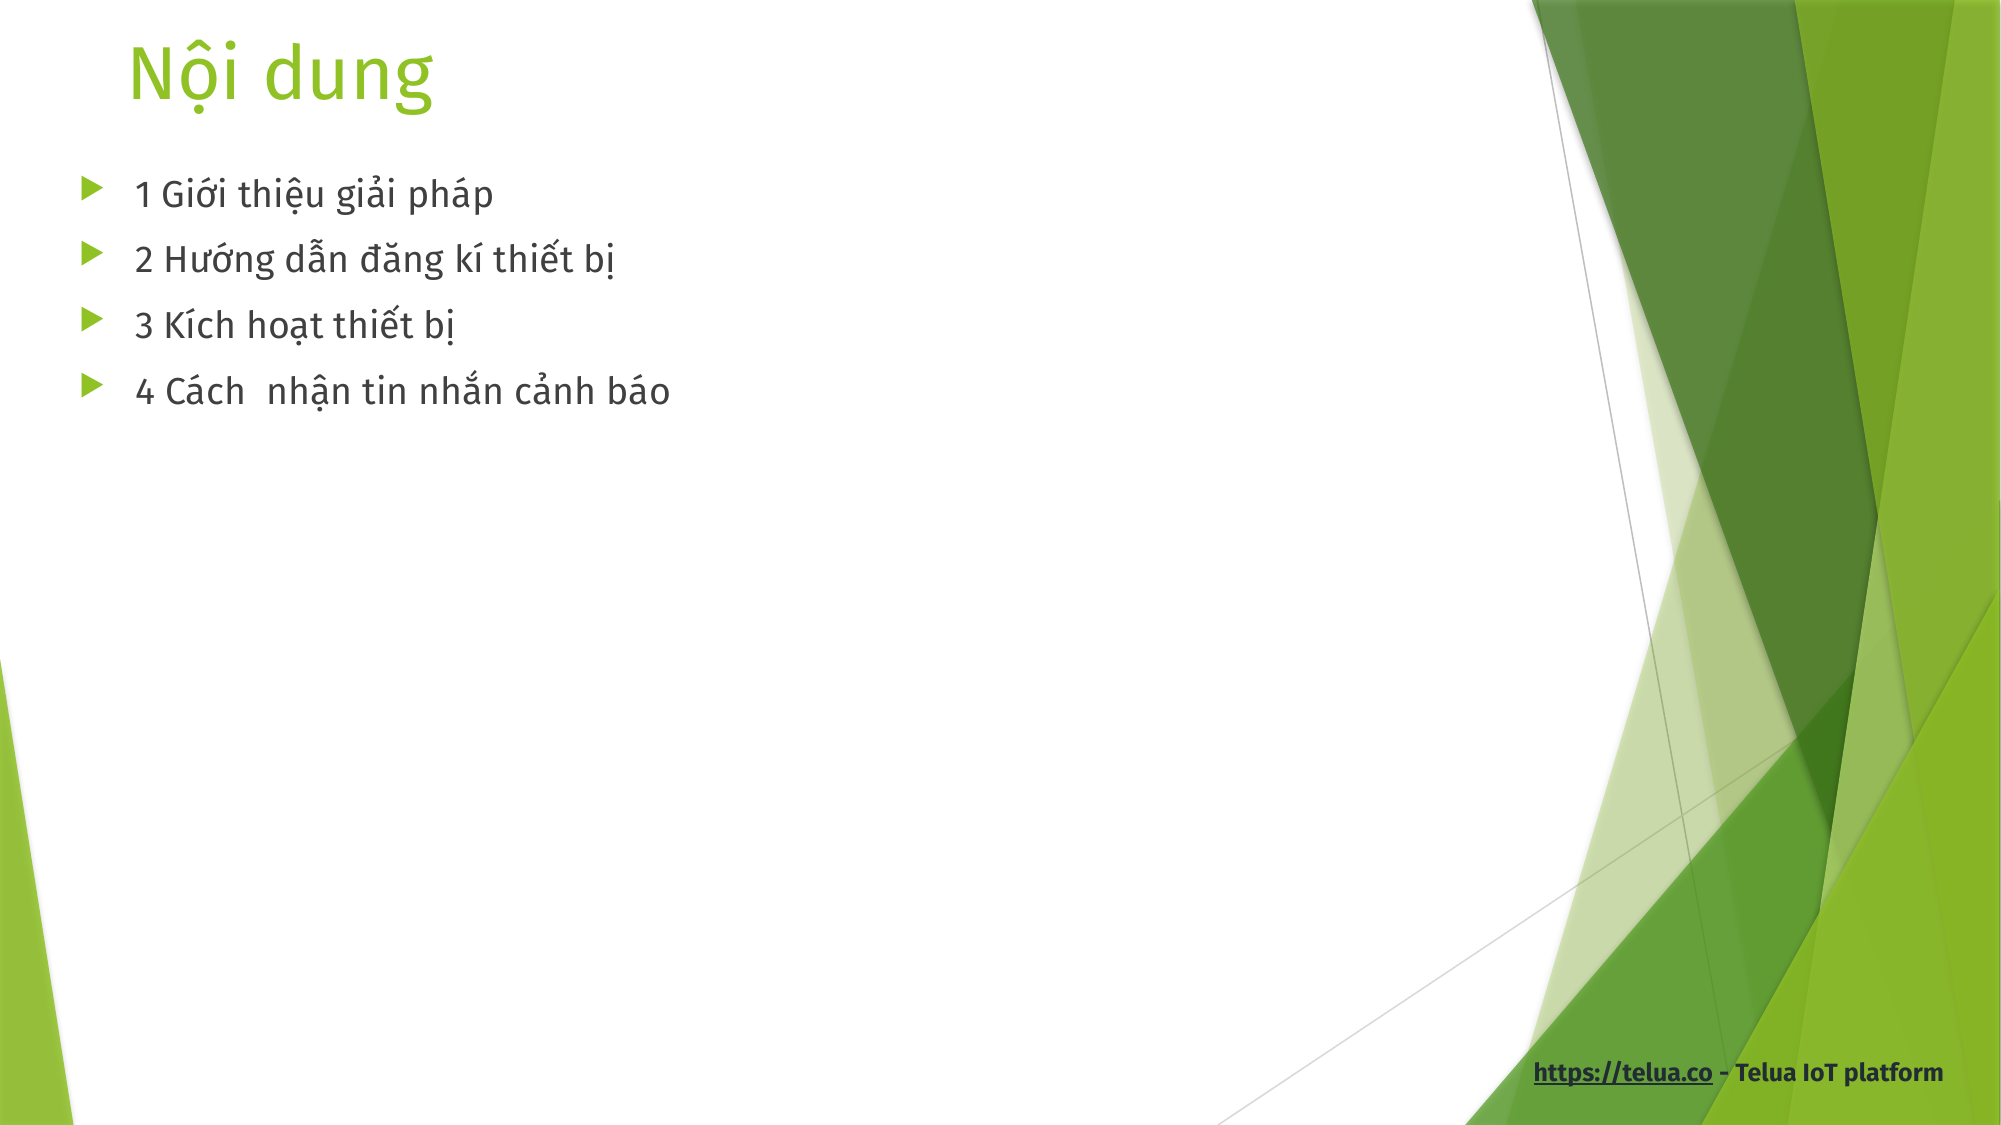

# Nội dung
1 Giới thiệu giải pháp
2 Hướng dẫn đăng kí thiết bị
3 Kích hoạt thiết bị
4 Cách  nhận tin nhắn cảnh báo

https://telua.co - Telua IoT platform